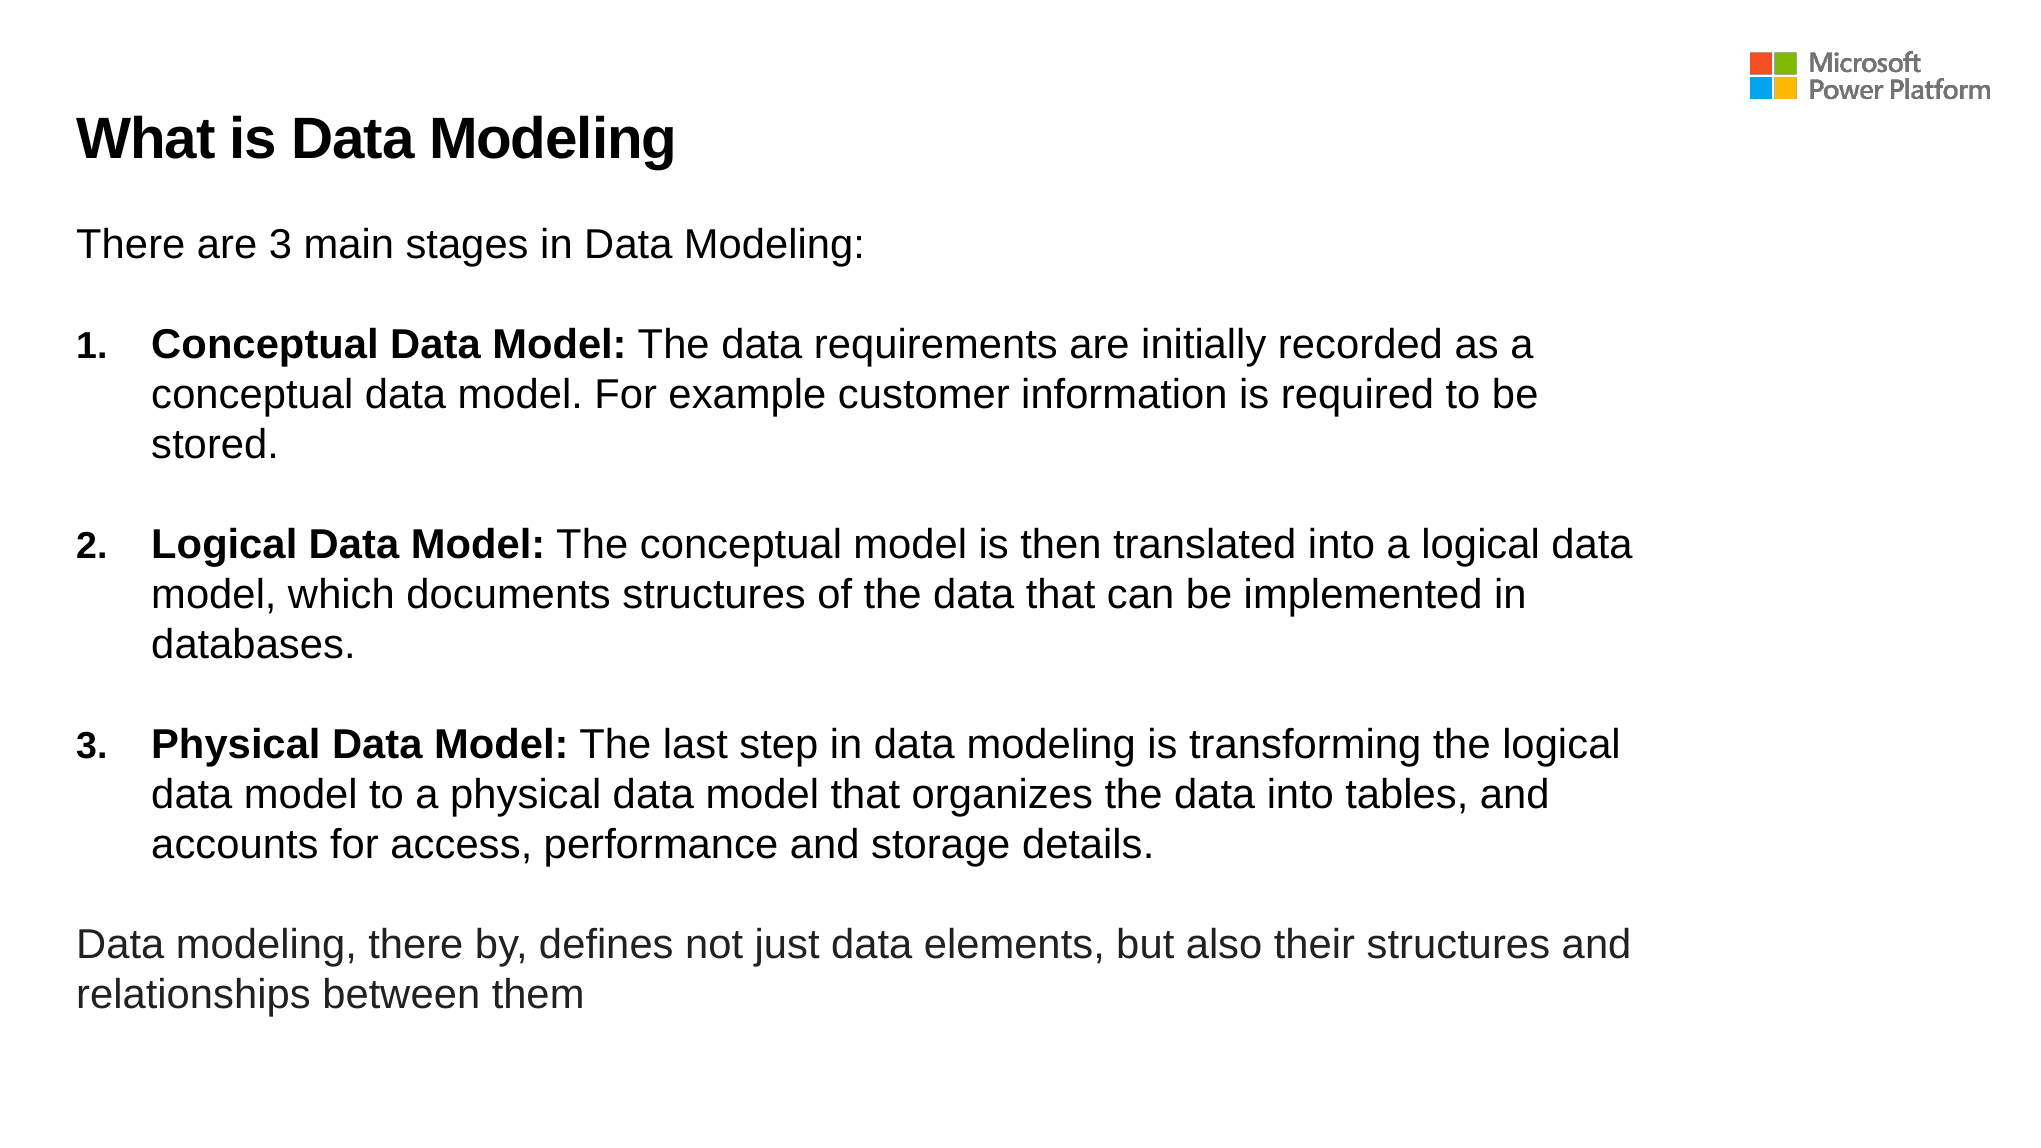

# What is Data Modeling
There are 3 main stages in Data Modeling:

Conceptual Data Model: The data requirements are initially recorded as a conceptual data model. For example customer information is required to be stored.

Logical Data Model: The conceptual model is then translated into a logical data model, which documents structures of the data that can be implemented in databases.

Physical Data Model: The last step in data modeling is transforming the logical data model to a physical data model that organizes the data into tables, and accounts for access, performance and storage details.

Data modeling, there by, defines not just data elements, but also their structures and relationships between them